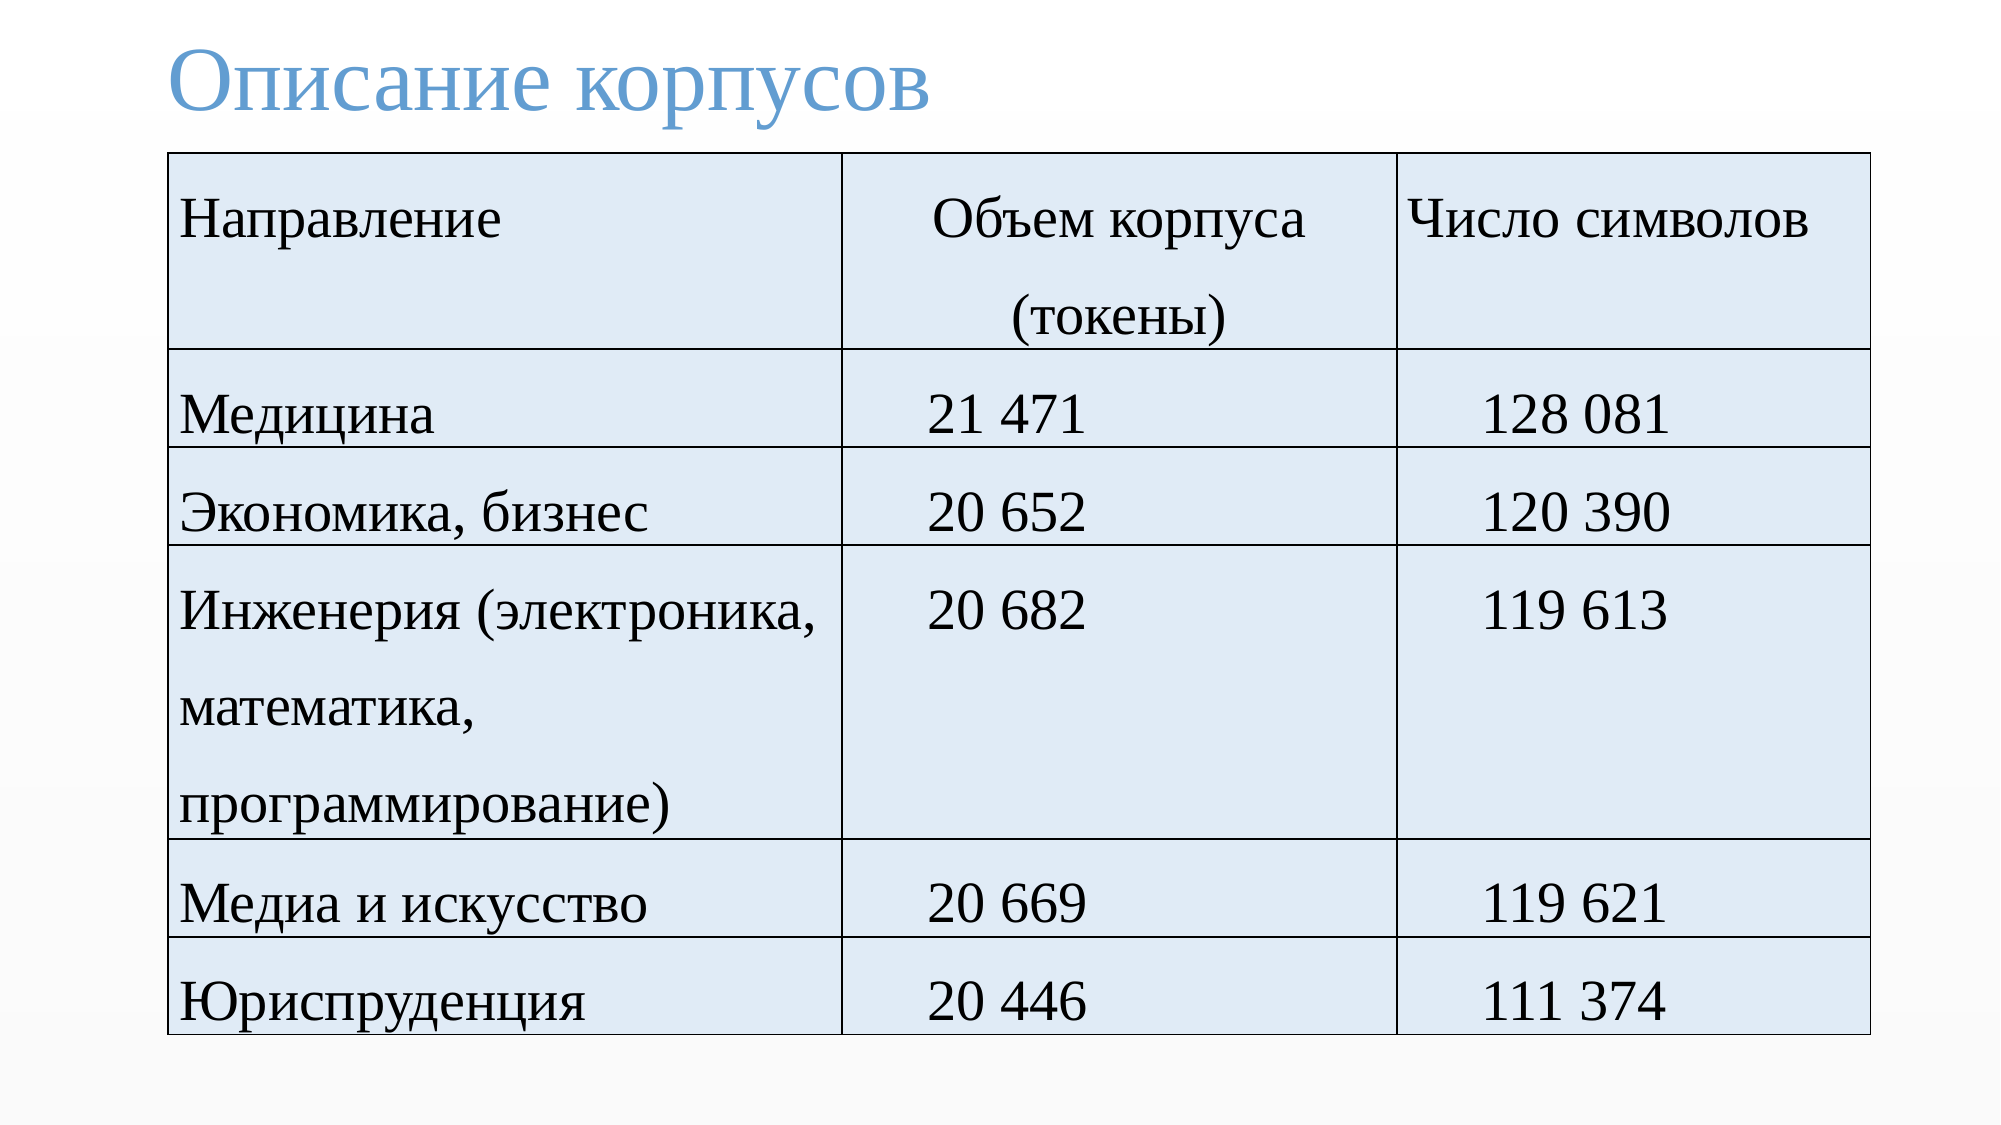

# Описание корпусов
| Направление | Объем корпуса (токены) | Число символов |
| --- | --- | --- |
| Медицина | 21 471 | 128 081 |
| Экономика, бизнес | 20 652 | 120 390 |
| Инженерия (электроника, математика, программирование) | 20 682 | 119 613 |
| Медиа и искусство | 20 669 | 119 621 |
| Юриспруденция | 20 446 | 111 374 |